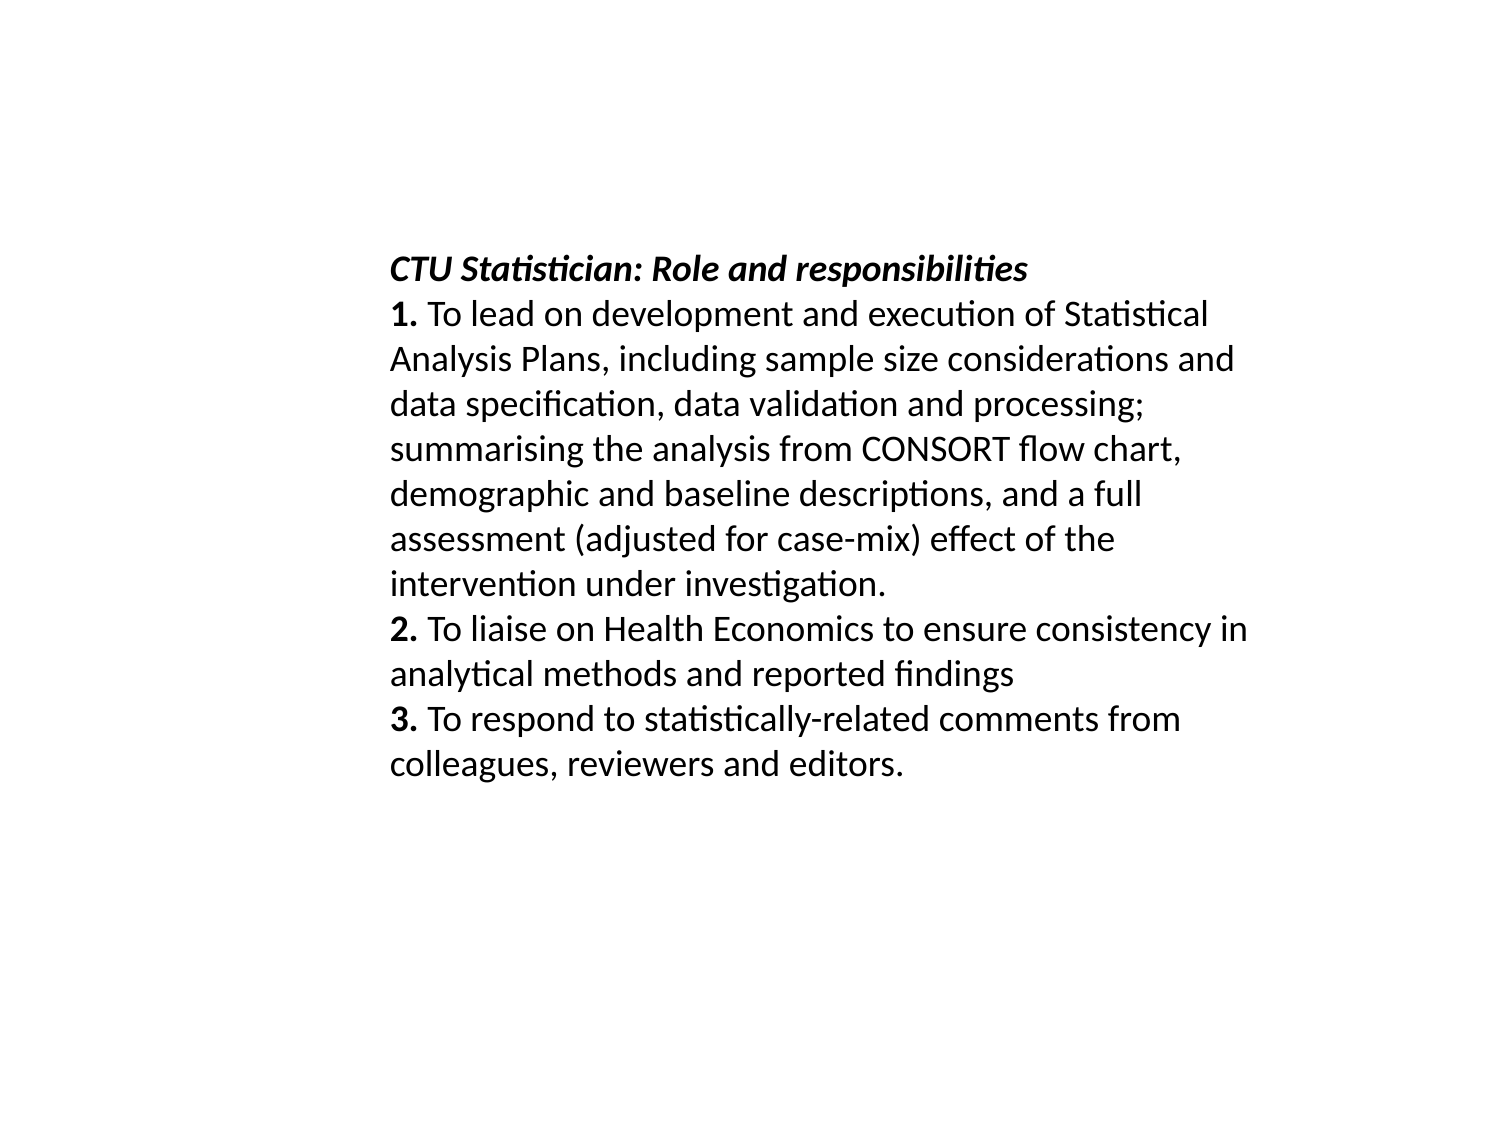

CTU Statistician: Role and responsibilities
1. To lead on development and execution of Statistical Analysis Plans, including sample size considerations and data specification, data validation and processing; summarising the analysis from CONSORT flow chart, demographic and baseline descriptions, and a full assessment (adjusted for case-mix) effect of the intervention under investigation.
2. To liaise on Health Economics to ensure consistency in analytical methods and reported findings
3. To respond to statistically-related comments from colleagues, reviewers and editors.